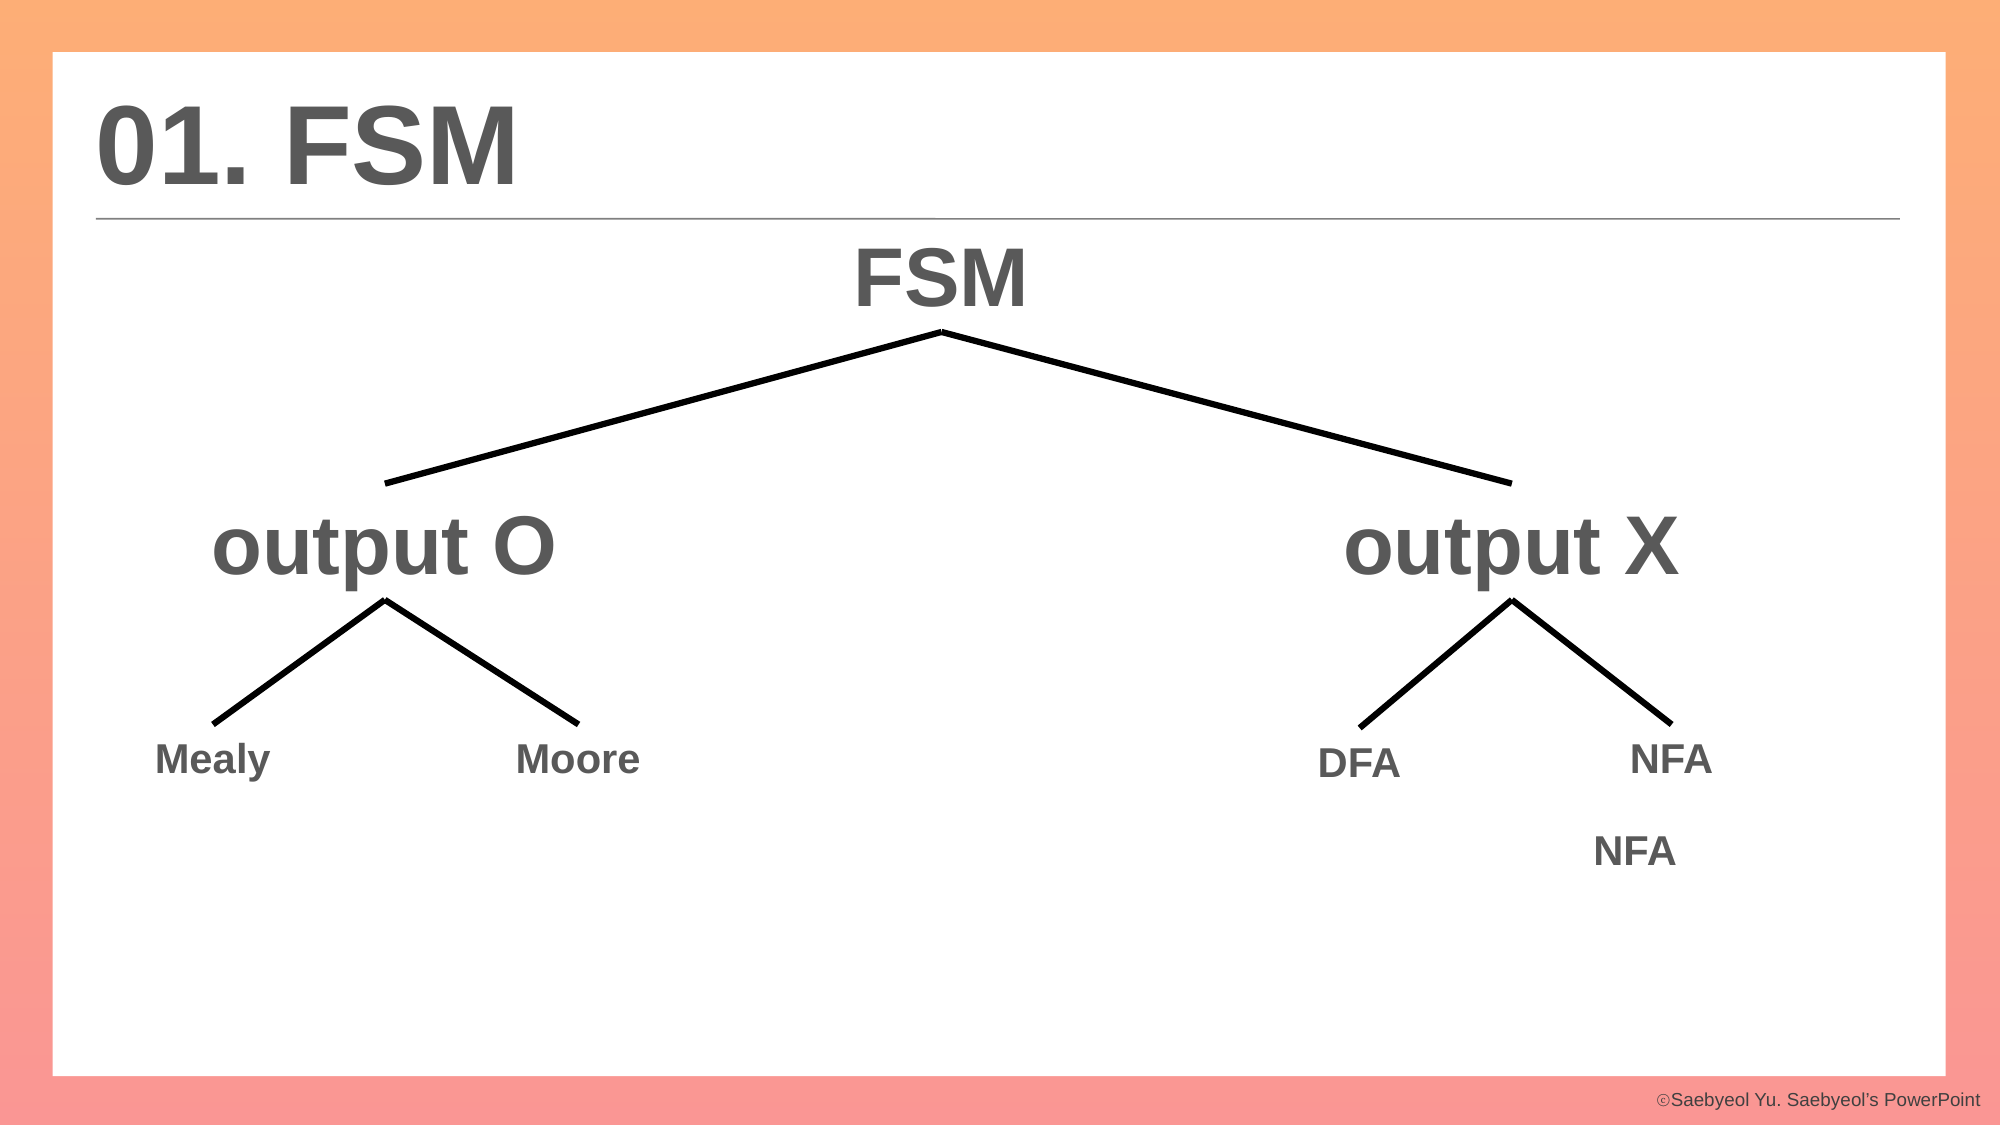

01. FSM
FSM

output O
output X

Mealy
Moore
NFA
DFA
NFA